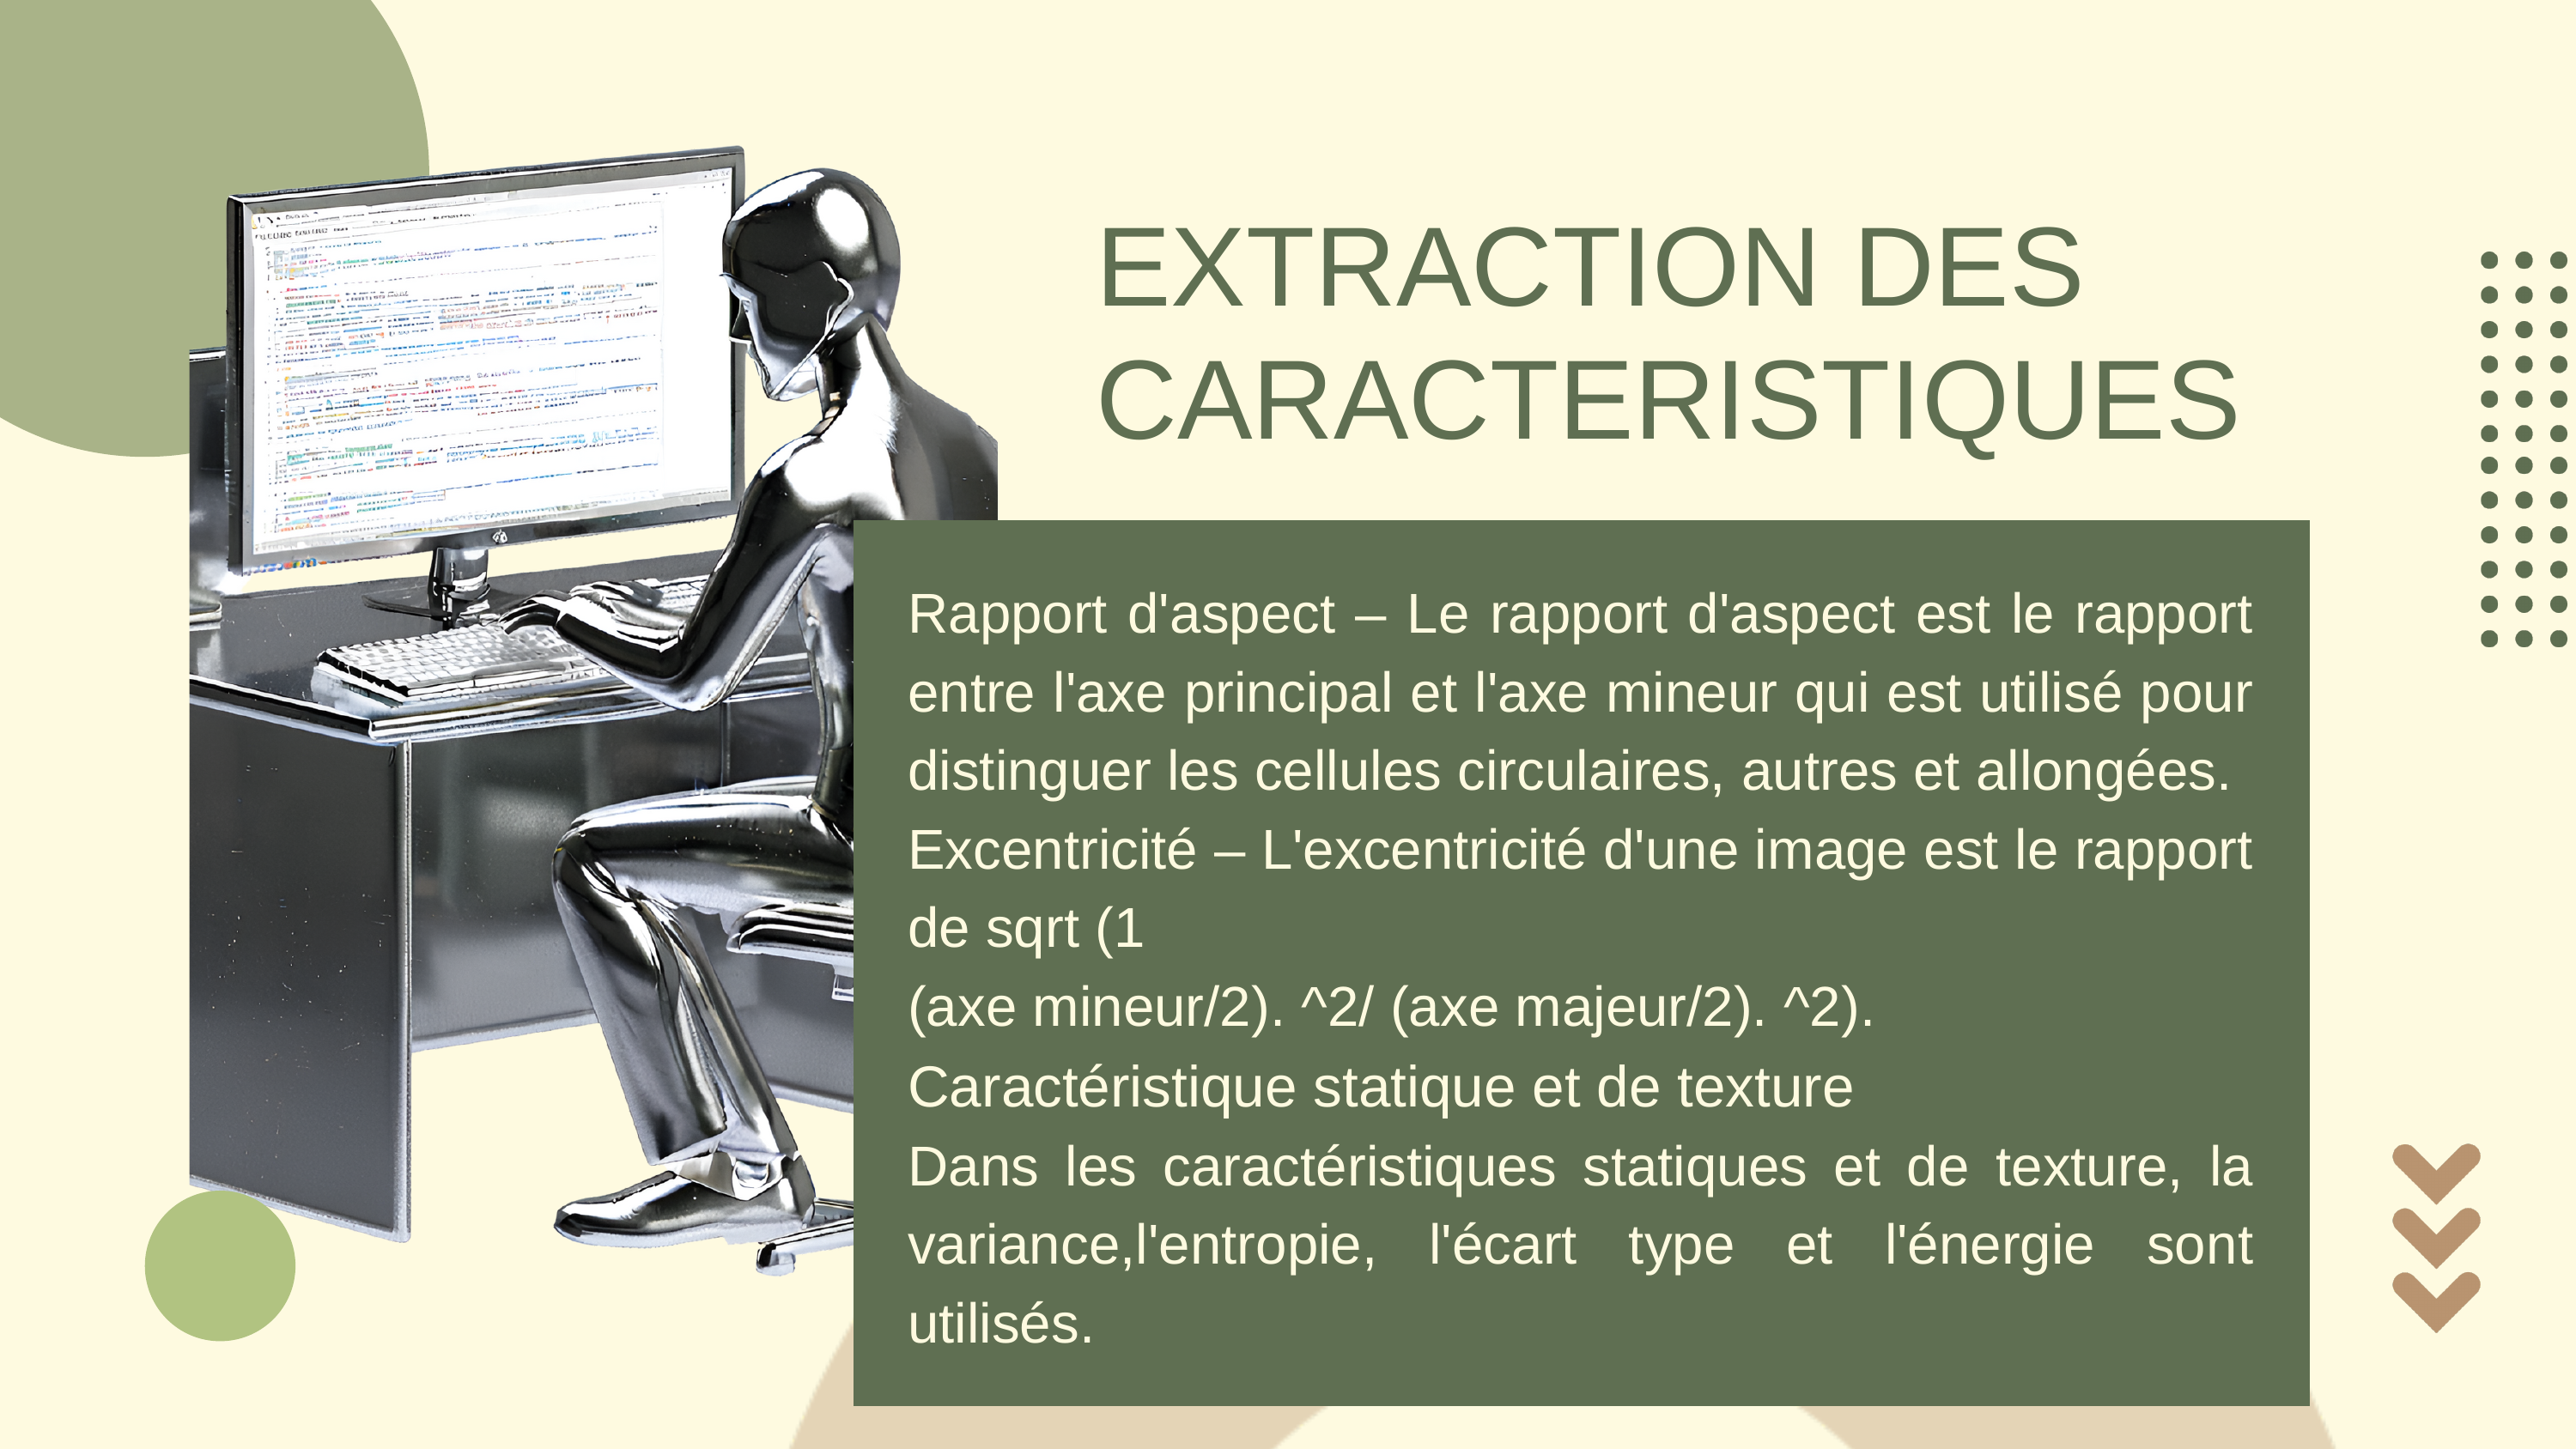

EXTRACTION DES CARACTERISTIQUES

Rapport d'aspect – Le rapport d'aspect est le rapport entre l'axe principal et l'axe mineur qui est utilisé pour distinguer les cellules circulaires, autres et allongées.
Excentricité – L'excentricité d'une image est le rapport de sqrt (1­
(axe mineur/2). ^2/ (axe majeur/2). ^2).
Caractéristique statique et de texture
Dans les caractéristiques statiques et de texture, la variance,l'entropie, l'écart type et l'énergie sont utilisés.